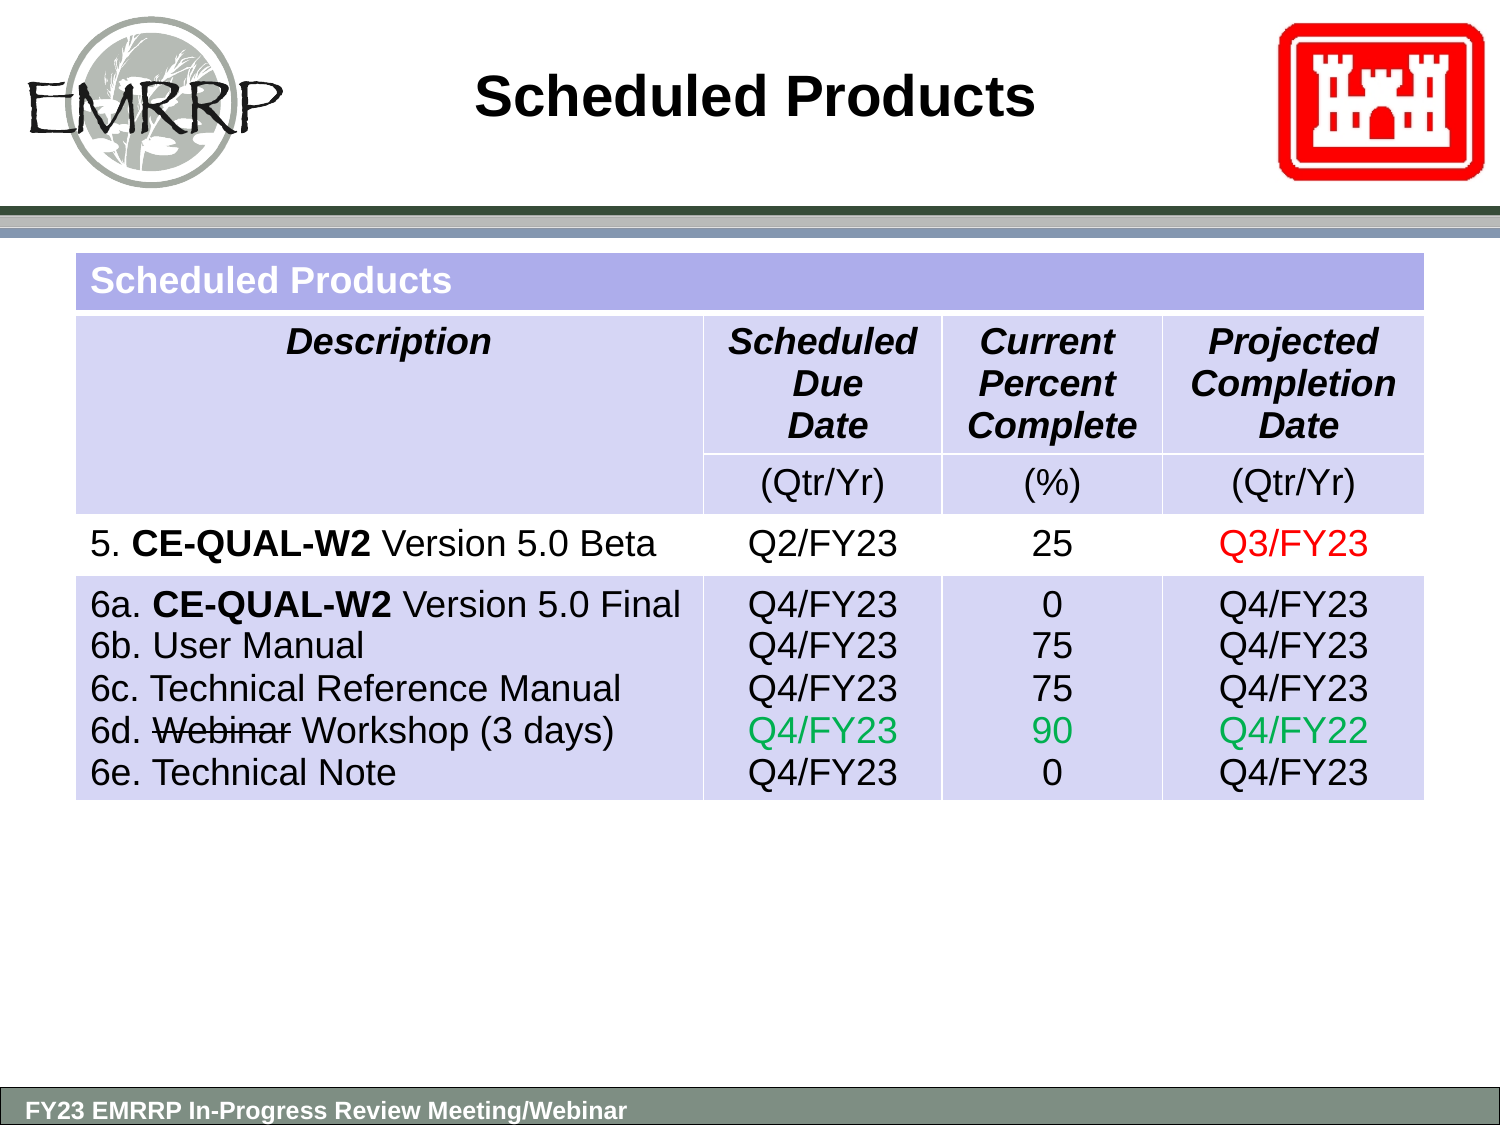

# Scheduled Products
| Scheduled Products |  |  |  |
| --- | --- | --- | --- |
| Description | Scheduled Due Date | Current Percent Complete | Projected Completion Date |
|  | (Qtr/Yr) | (%) | (Qtr/Yr) |
| 5. CE-QUAL-W2 Version 5.0 Beta | Q2/FY23 | 25 | Q3/FY23 |
| 6a. CE-QUAL-W2 Version 5.0 Final 6b. User Manual 6c. Technical Reference Manual 6d. Webinar Workshop (3 days) 6e. Technical Note | Q4/FY23 Q4/FY23 Q4/FY23 Q4/FY23 Q4/FY23 | 0 75 75 90 0 | Q4/FY23 Q4/FY23 Q4/FY23 Q4/FY22 Q4/FY23 |